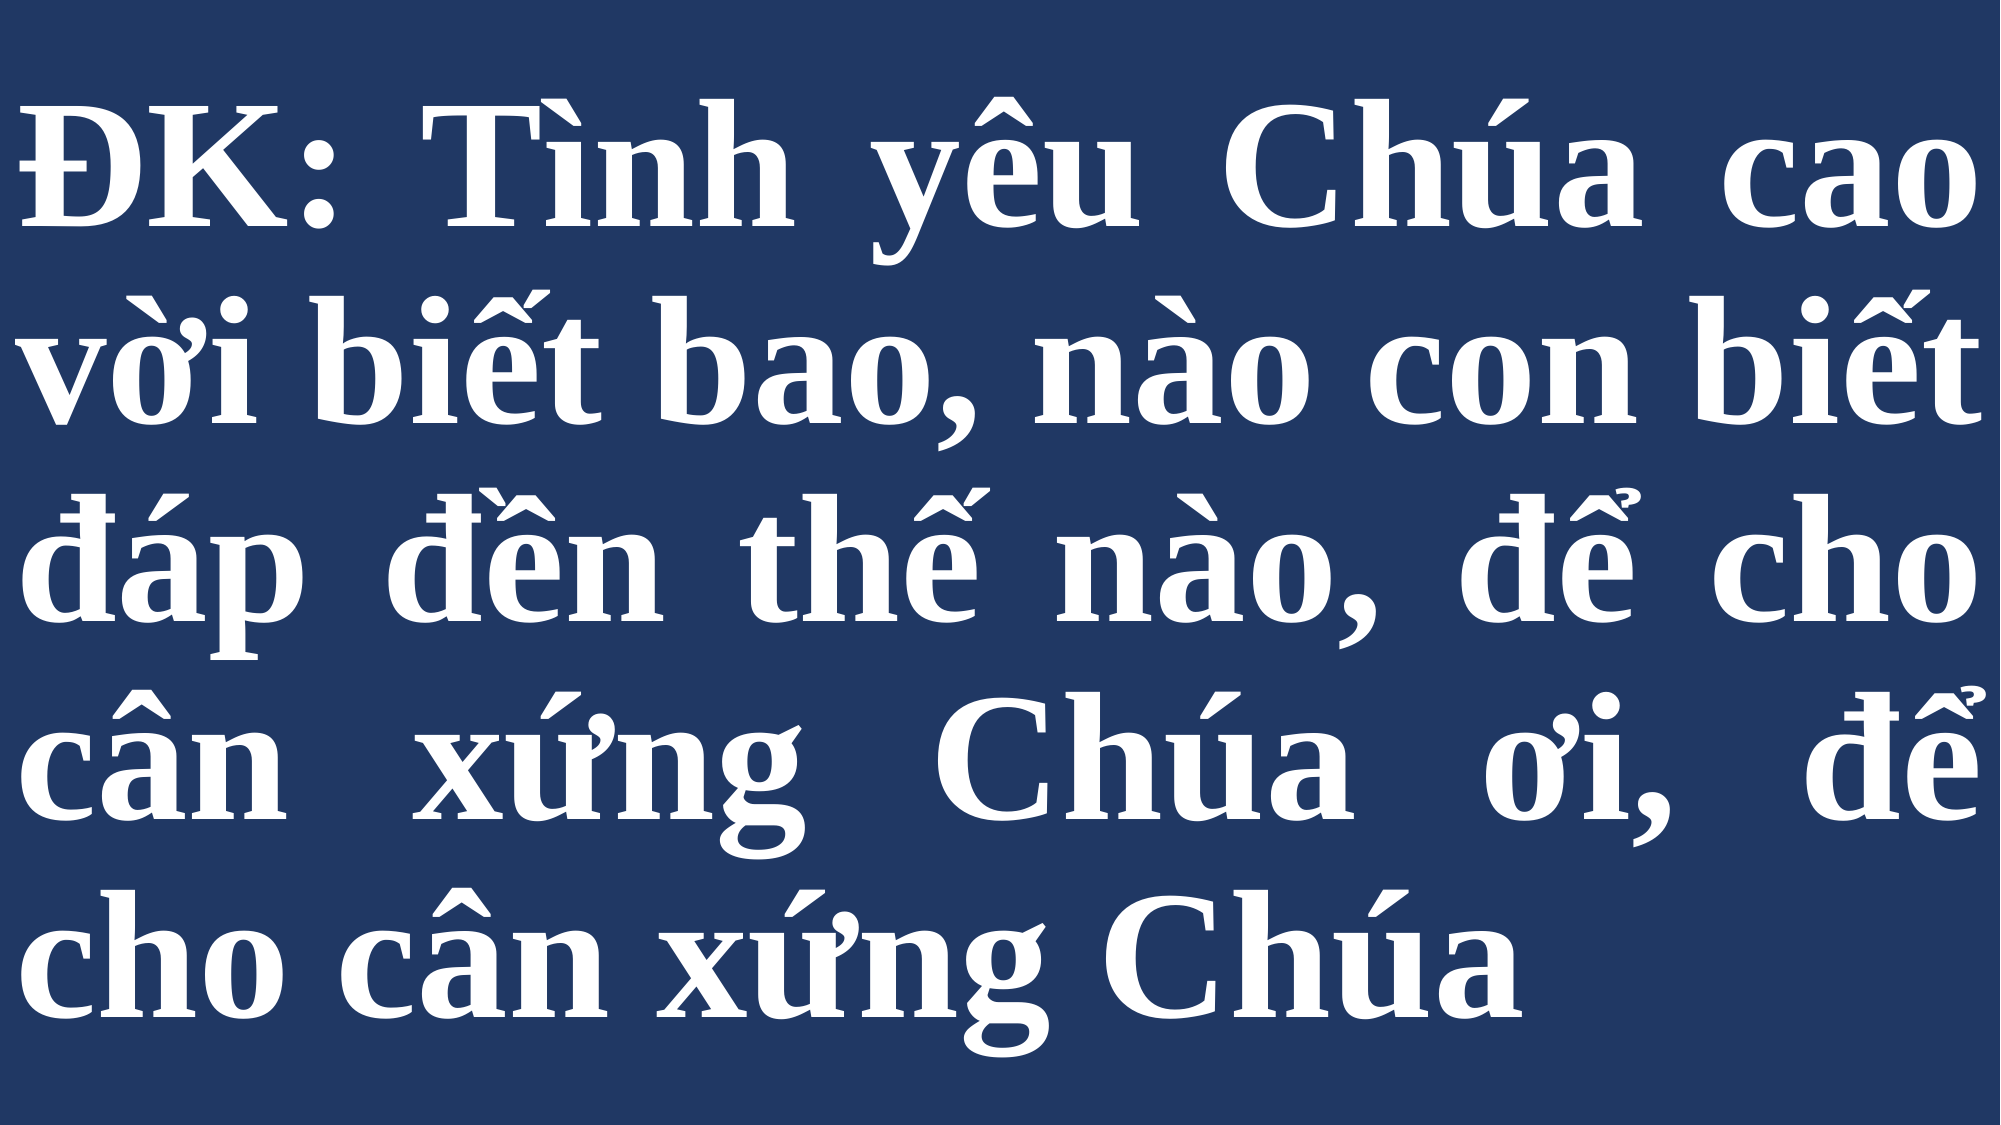

# ĐK: Tình yêu Chúa cao vời biết bao, nào con biết đáp đền thế nào, để cho cân xứng Chúa ơi, để cho cân xứng Chúa